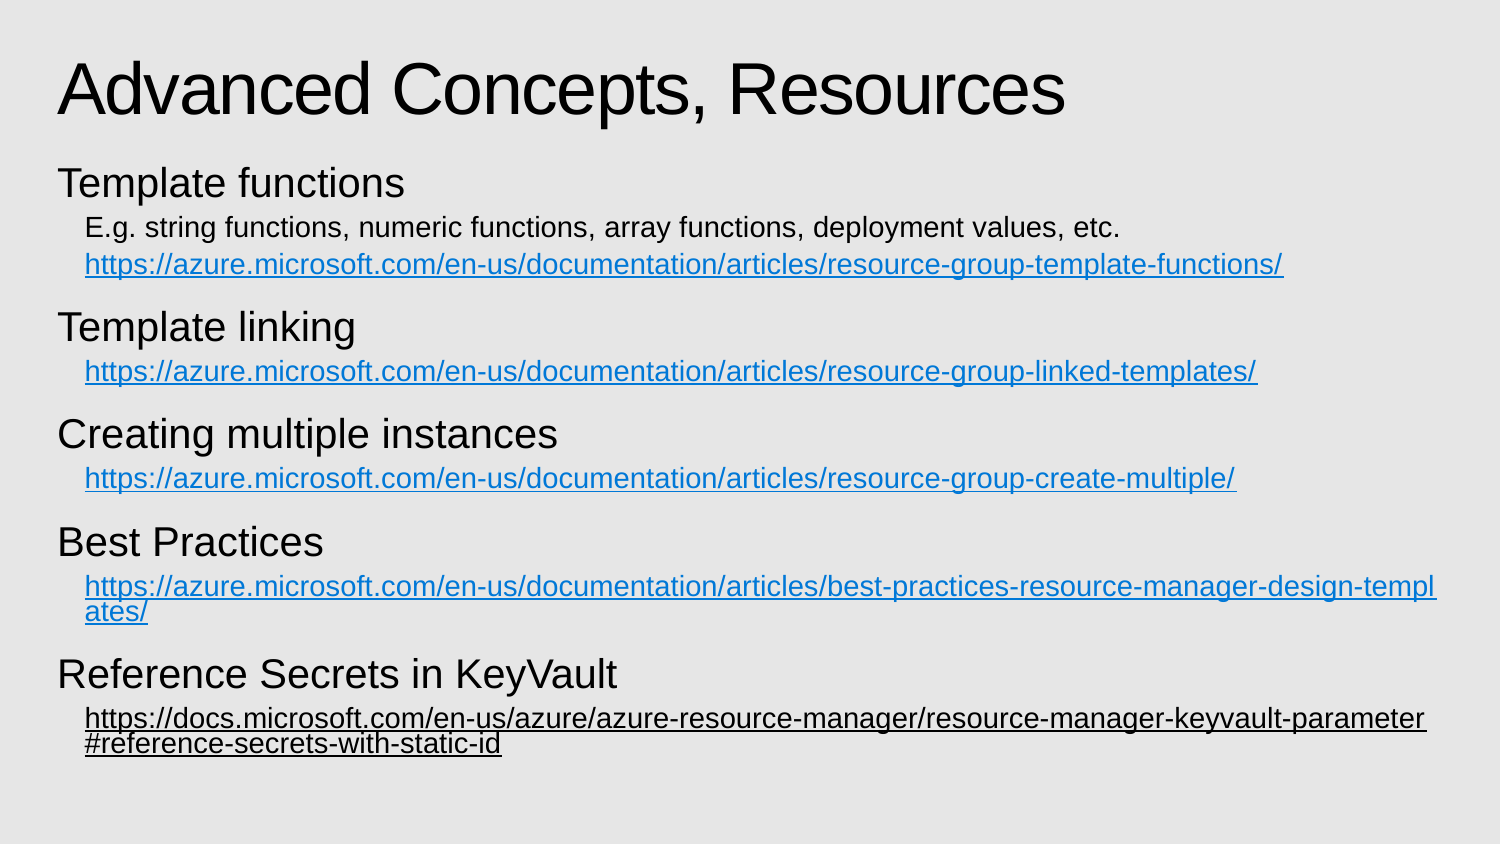

# Advanced Concepts, Resources
Template functions
E.g. string functions, numeric functions, array functions, deployment values, etc.
https://azure.microsoft.com/en-us/documentation/articles/resource-group-template-functions/
Template linking
https://azure.microsoft.com/en-us/documentation/articles/resource-group-linked-templates/
Creating multiple instances
https://azure.microsoft.com/en-us/documentation/articles/resource-group-create-multiple/
Best Practices
https://azure.microsoft.com/en-us/documentation/articles/best-practices-resource-manager-design-templates/
Reference Secrets in KeyVault
https://docs.microsoft.com/en-us/azure/azure-resource-manager/resource-manager-keyvault-parameter#reference-secrets-with-static-id